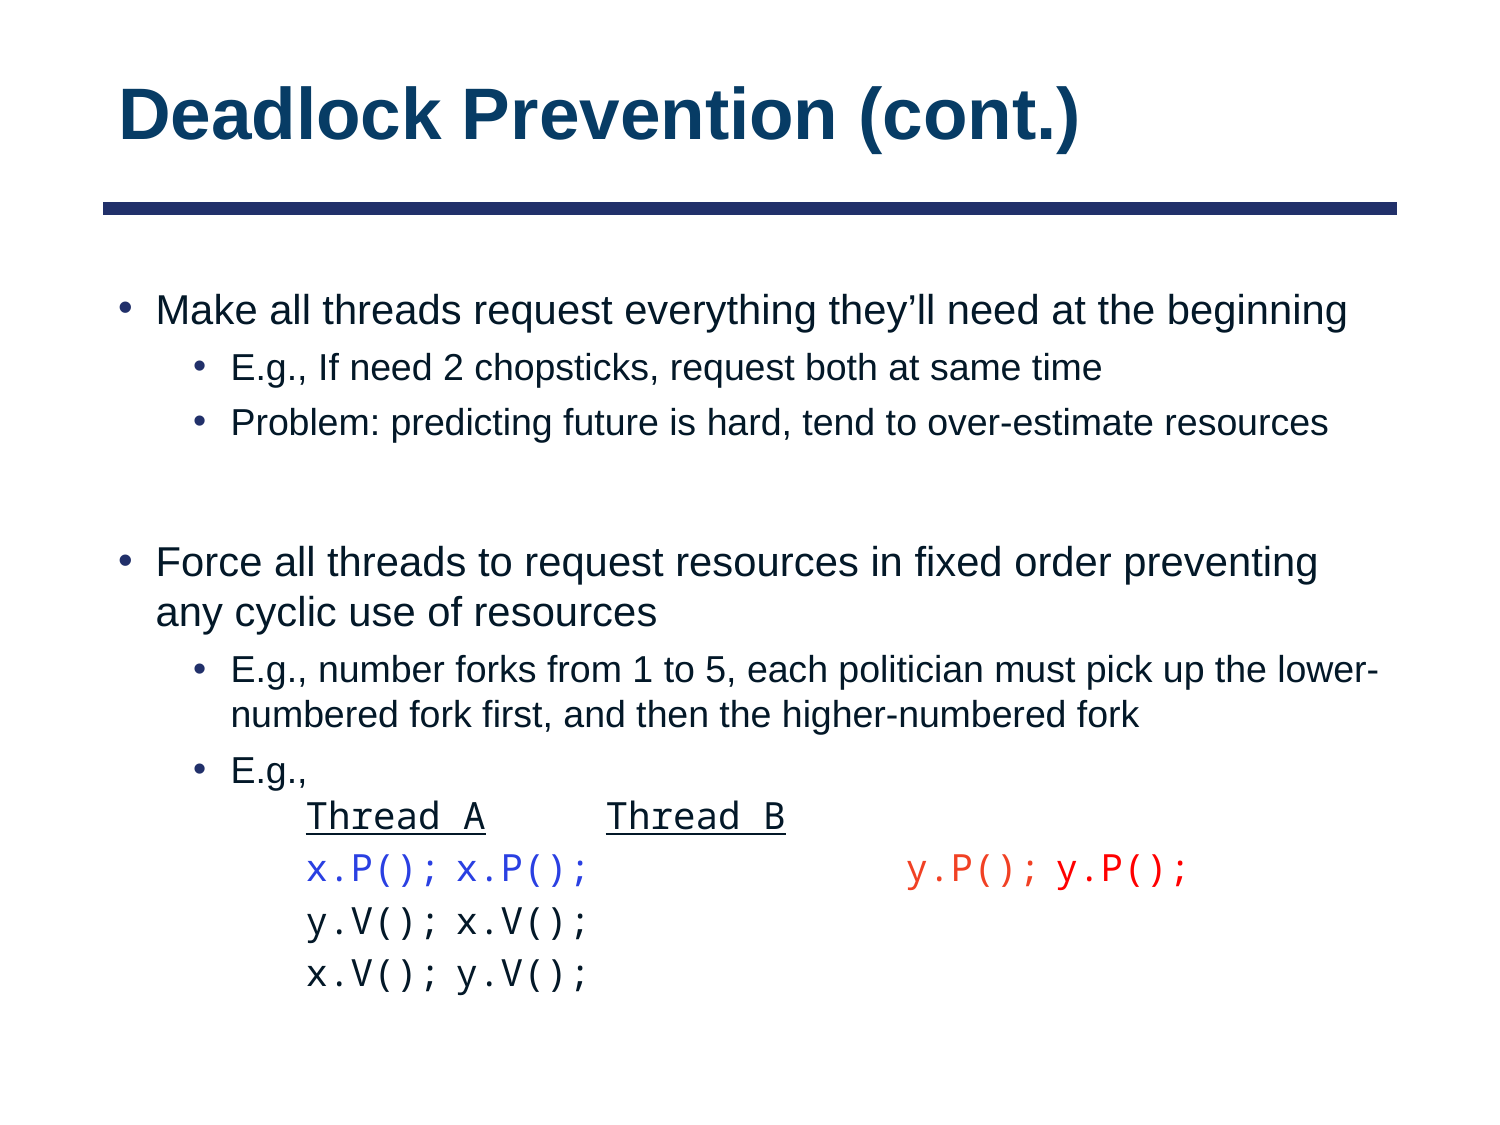

# Deadlock Prevention (cont.)
Make all threads request everything they’ll need at the beginning
E.g., If need 2 chopsticks, request both at same time
Problem: predicting future is hard, tend to over-estimate resources

Force all threads to request resources in fixed order preventing any cyclic use of resources
E.g., number forks from 1 to 5, each politician must pick up the lower-numbered fork first, and then the higher-numbered fork
E.g.,
		Thread A	Thread B
		x.P();	x.P(); 		y.P();	y.P();
		y.V();	x.V();
		x.V();	y.V();